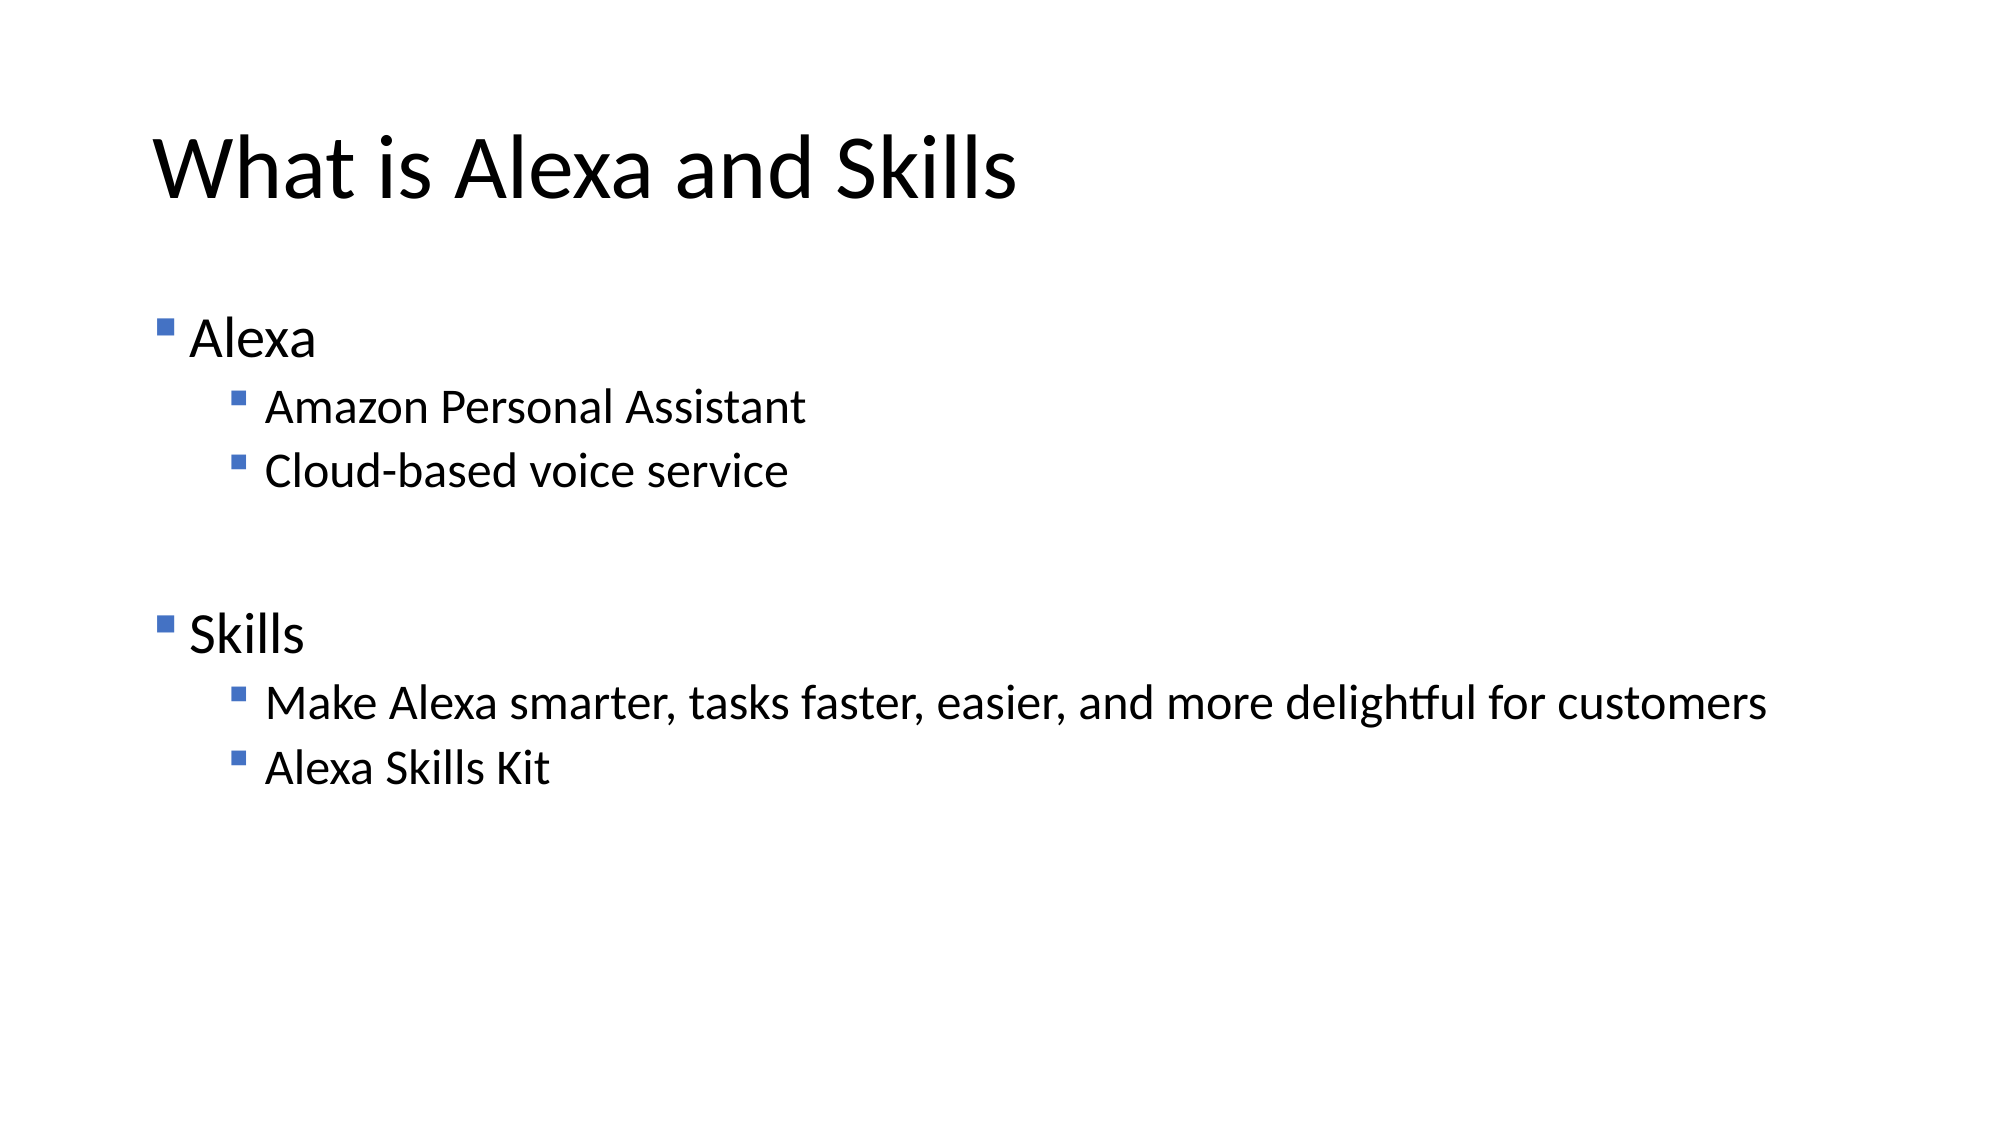

# What is Alexa and Skills
Alexa
Amazon Personal Assistant
Cloud-based voice service

Skills
Make Alexa smarter, tasks faster, easier, and more delightful for customers
Alexa Skills Kit